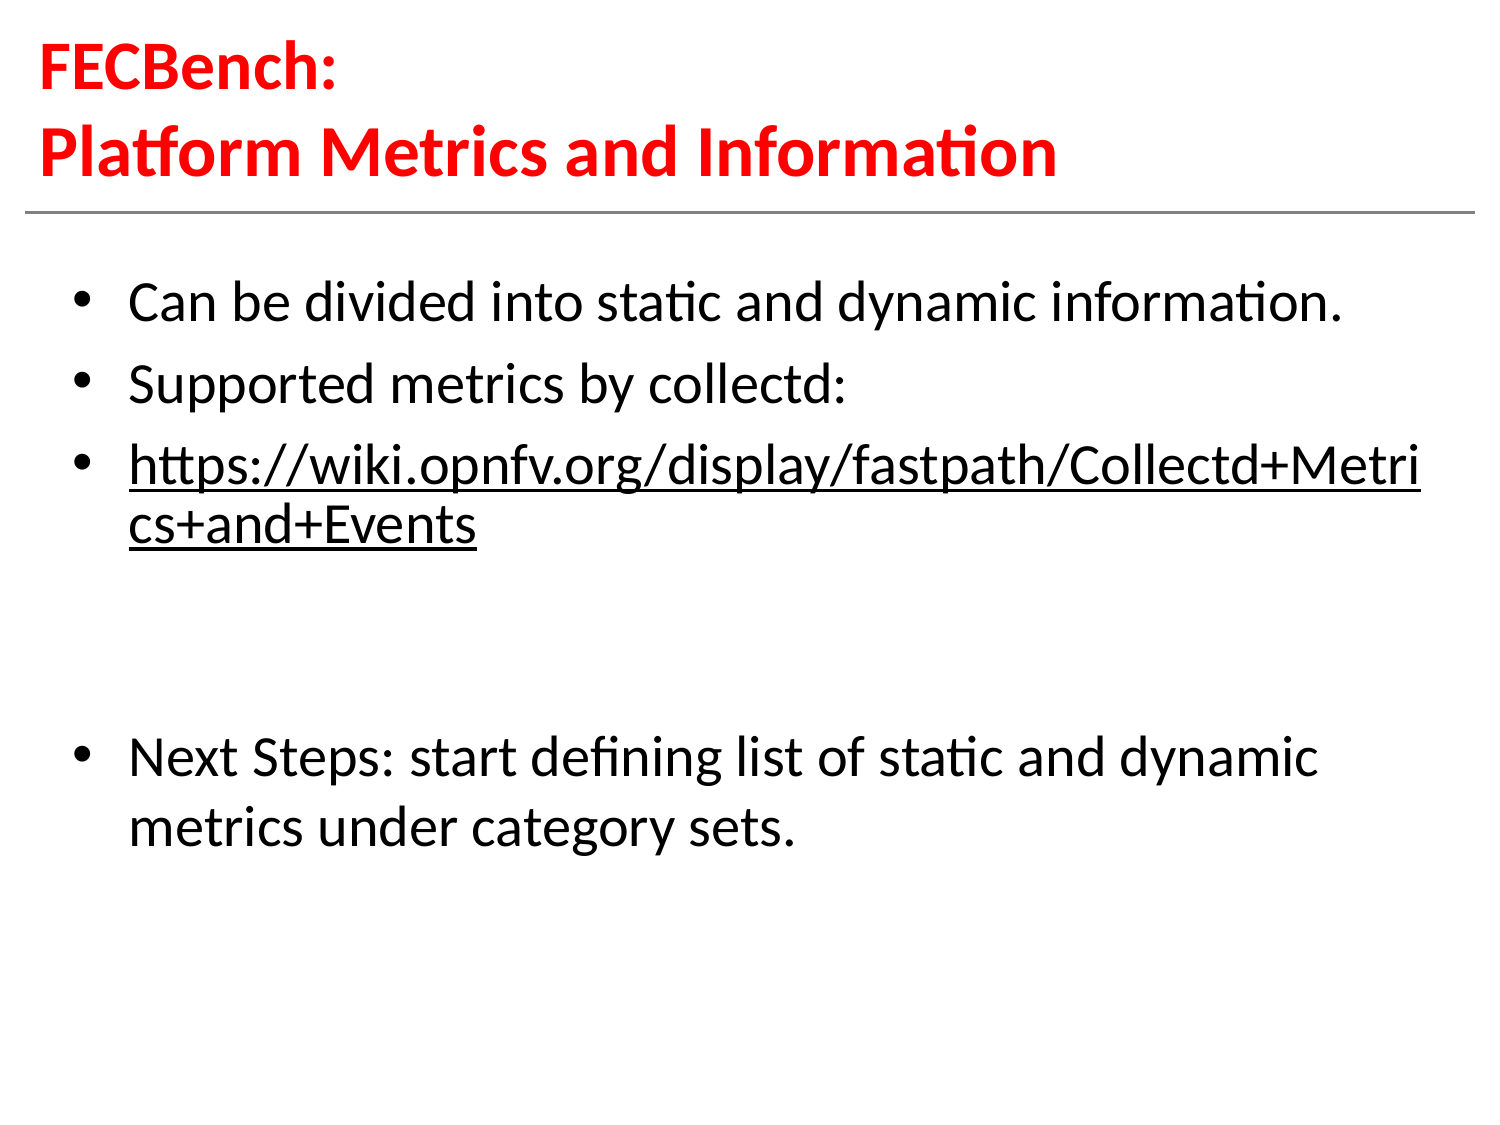

# FECBench: Platform Metrics and Information
Can be divided into static and dynamic information.
Supported metrics by collectd:
https://wiki.opnfv.org/display/fastpath/Collectd+Metrics+and+Events

Next Steps: start defining list of static and dynamic metrics under category sets.